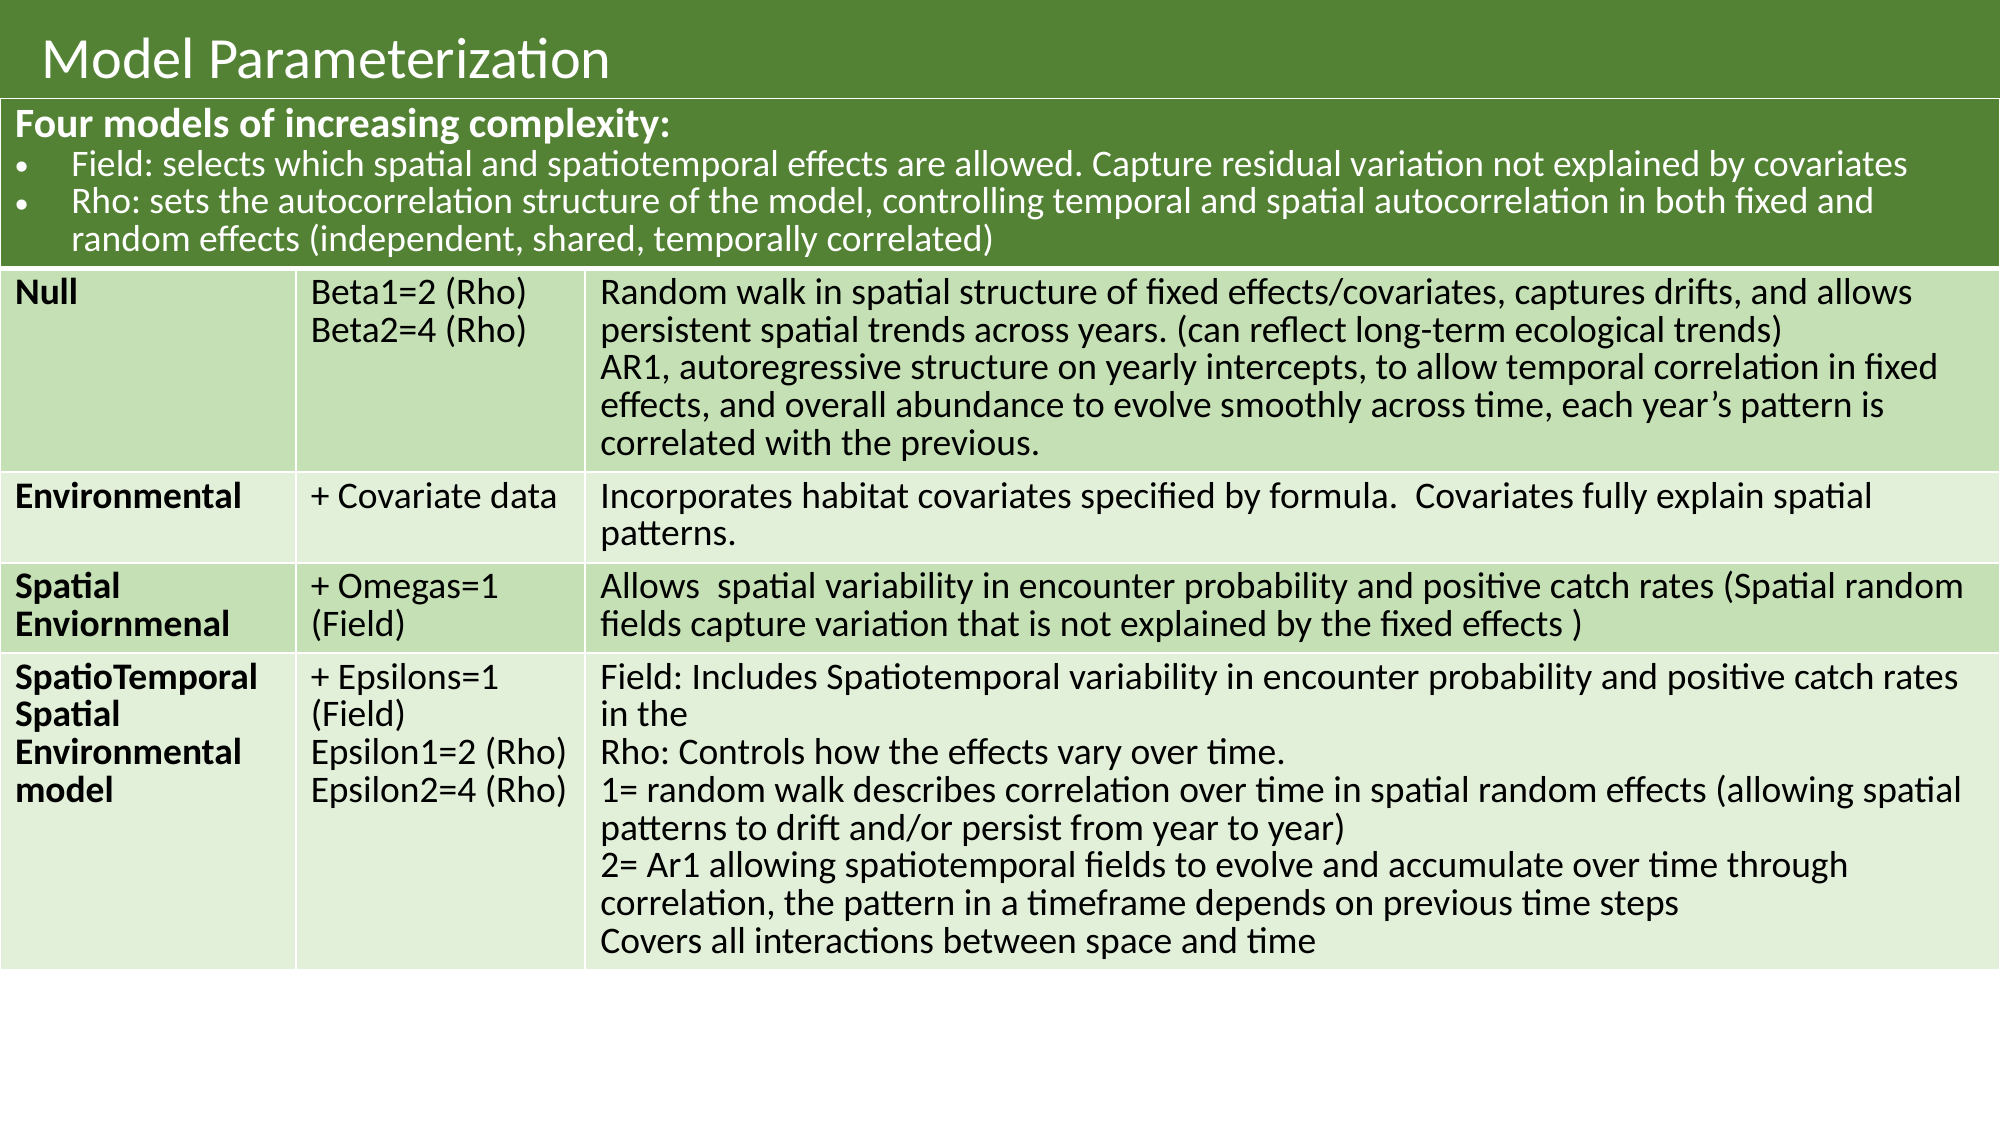

Model Parameterization
| Four models of increasing complexity: Field: selects which spatial and spatiotemporal effects are allowed. Capture residual variation not explained by covariates Rho: sets the autocorrelation structure of the model, controlling temporal and spatial autocorrelation in both fixed and random effects (independent, shared, temporally correlated) |  |  |
| --- | --- | --- |
| Null | Beta1=2 (Rho) Beta2=4 (Rho) | Random walk in spatial structure of fixed effects/covariates, captures drifts, and allows persistent spatial trends across years. (can reflect long-term ecological trends) AR1, autoregressive structure on yearly intercepts, to allow temporal correlation in fixed effects, and overall abundance to evolve smoothly across time, each year’s pattern is correlated with the previous. |
| Environmental | + Covariate data | Incorporates habitat covariates specified by formula. Covariates fully explain spatial patterns. |
| Spatial Enviornmenal | + Omegas=1 (Field) | Allows spatial variability in encounter probability and positive catch rates (Spatial random fields capture variation that is not explained by the fixed effects ) |
| SpatioTemporal Spatial Environmental model | + Epsilons=1 (Field) Epsilon1=2 (Rho) Epsilon2=4 (Rho) | Field: Includes Spatiotemporal variability in encounter probability and positive catch rates in the Rho: Controls how the effects vary over time. 1= random walk describes correlation over time in spatial random effects (allowing spatial patterns to drift and/or persist from year to year) 2= Ar1 allowing spatiotemporal fields to evolve and accumulate over time through correlation, the pattern in a timeframe depends on previous time steps Covers all interactions between space and time |